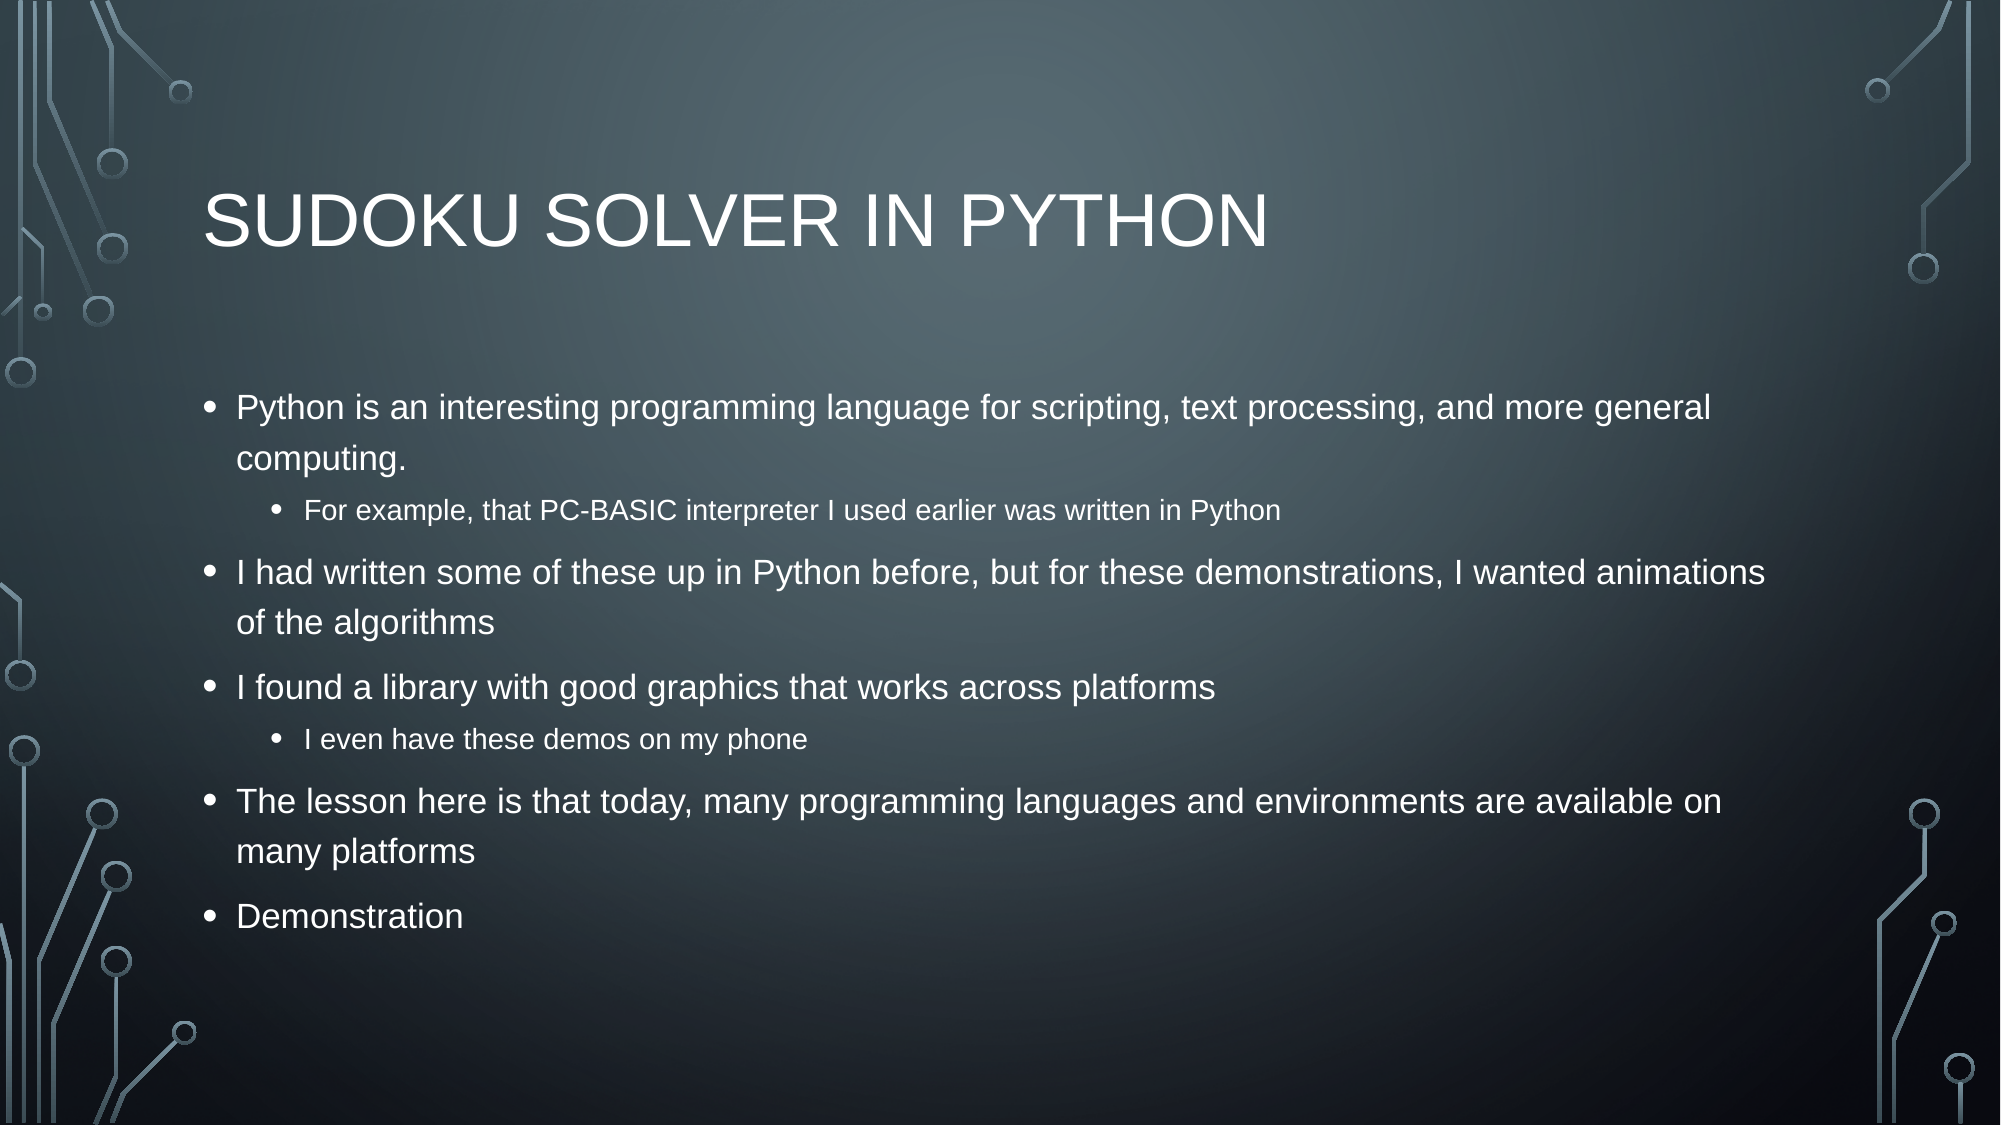

# Sudoku Solver in Python
Python is an interesting programming language for scripting, text processing, and more general computing.
For example, that PC-BASIC interpreter I used earlier was written in Python
I had written some of these up in Python before, but for these demonstrations, I wanted animations of the algorithms
I found a library with good graphics that works across platforms
I even have these demos on my phone
The lesson here is that today, many programming languages and environments are available on many platforms
Demonstration